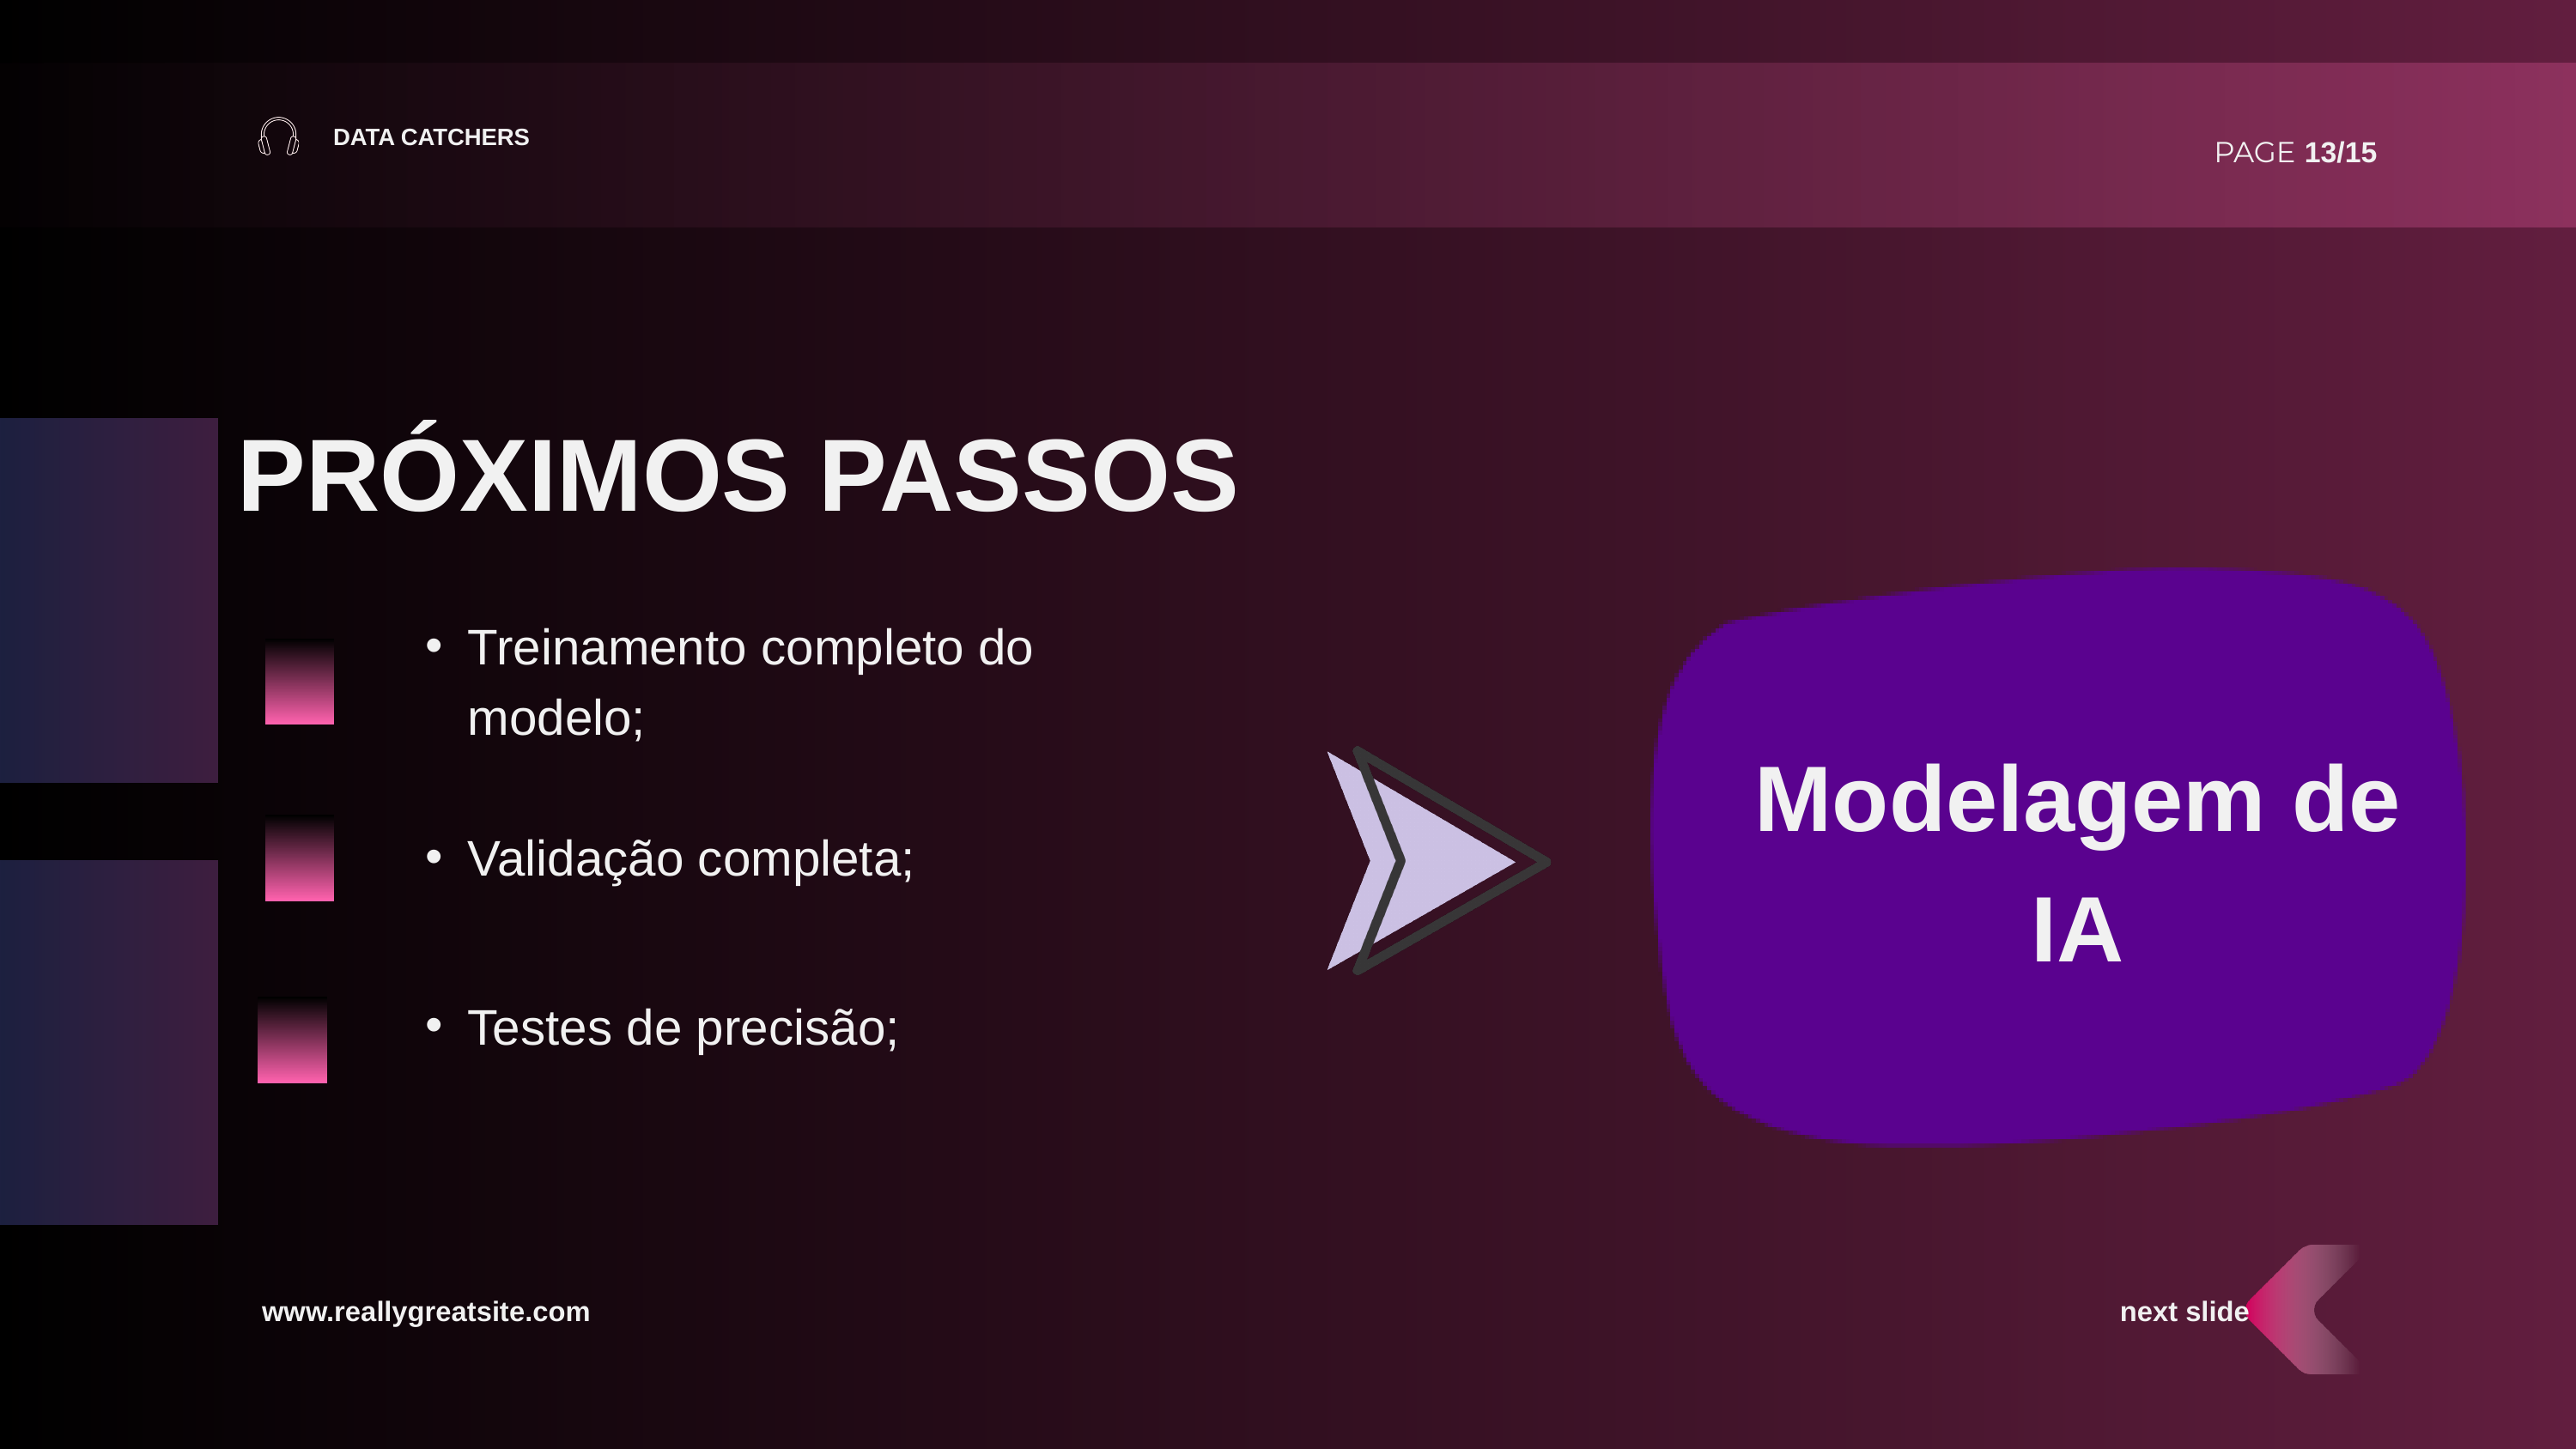

DATA CATCHERS

PAGE
13/15

PRÓXIMOS PASSOS

Treinamento completo do modelo;

Modelagem de IA

Validação completa;

Testes de precisão;

www.reallygreatsite.com
next slide